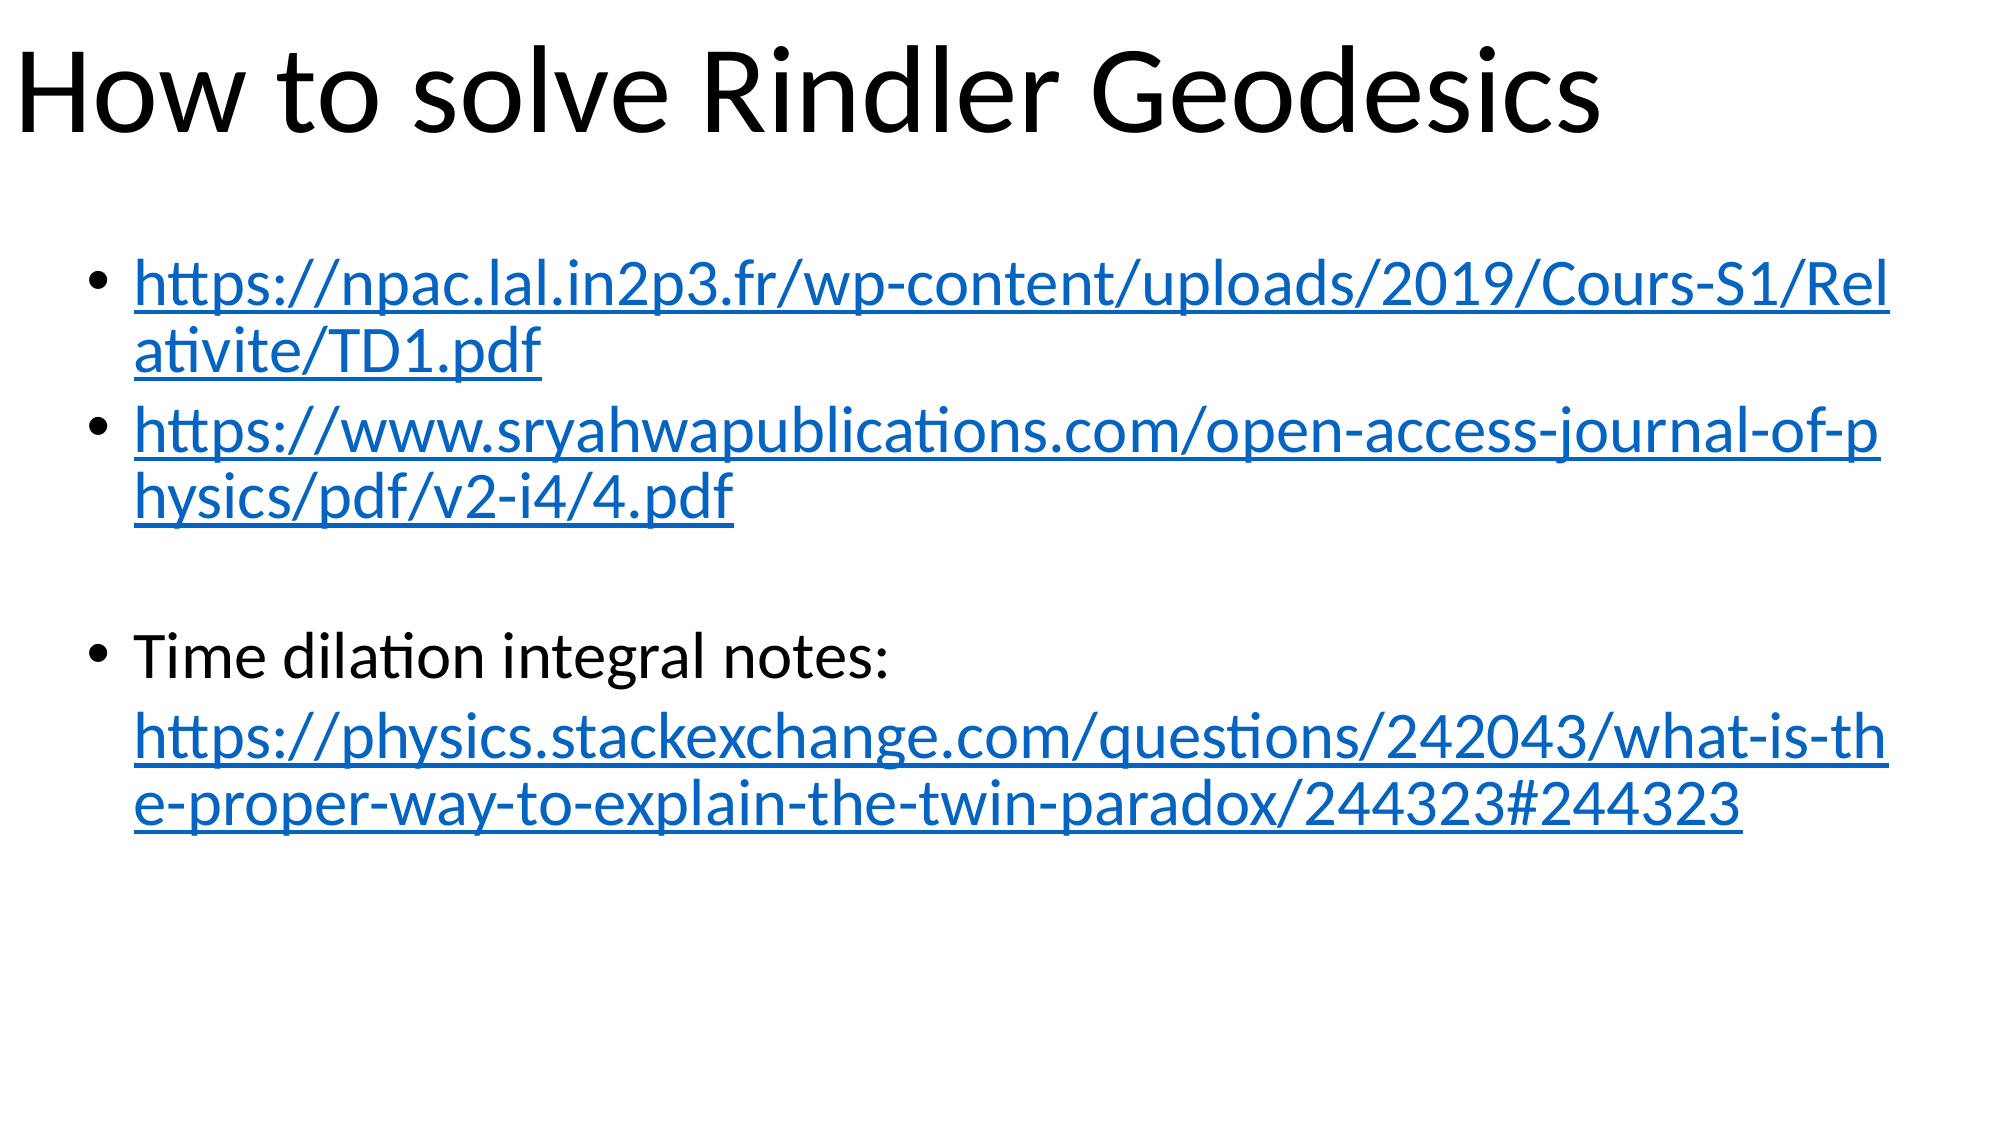

How to solve Rindler Geodesics
https://npac.lal.in2p3.fr/wp-content/uploads/2019/Cours-S1/Relativite/TD1.pdf
https://www.sryahwapublications.com/open-access-journal-of-physics/pdf/v2-i4/4.pdf

Time dilation integral notes: https://physics.stackexchange.com/questions/242043/what-is-the-proper-way-to-explain-the-twin-paradox/244323#244323